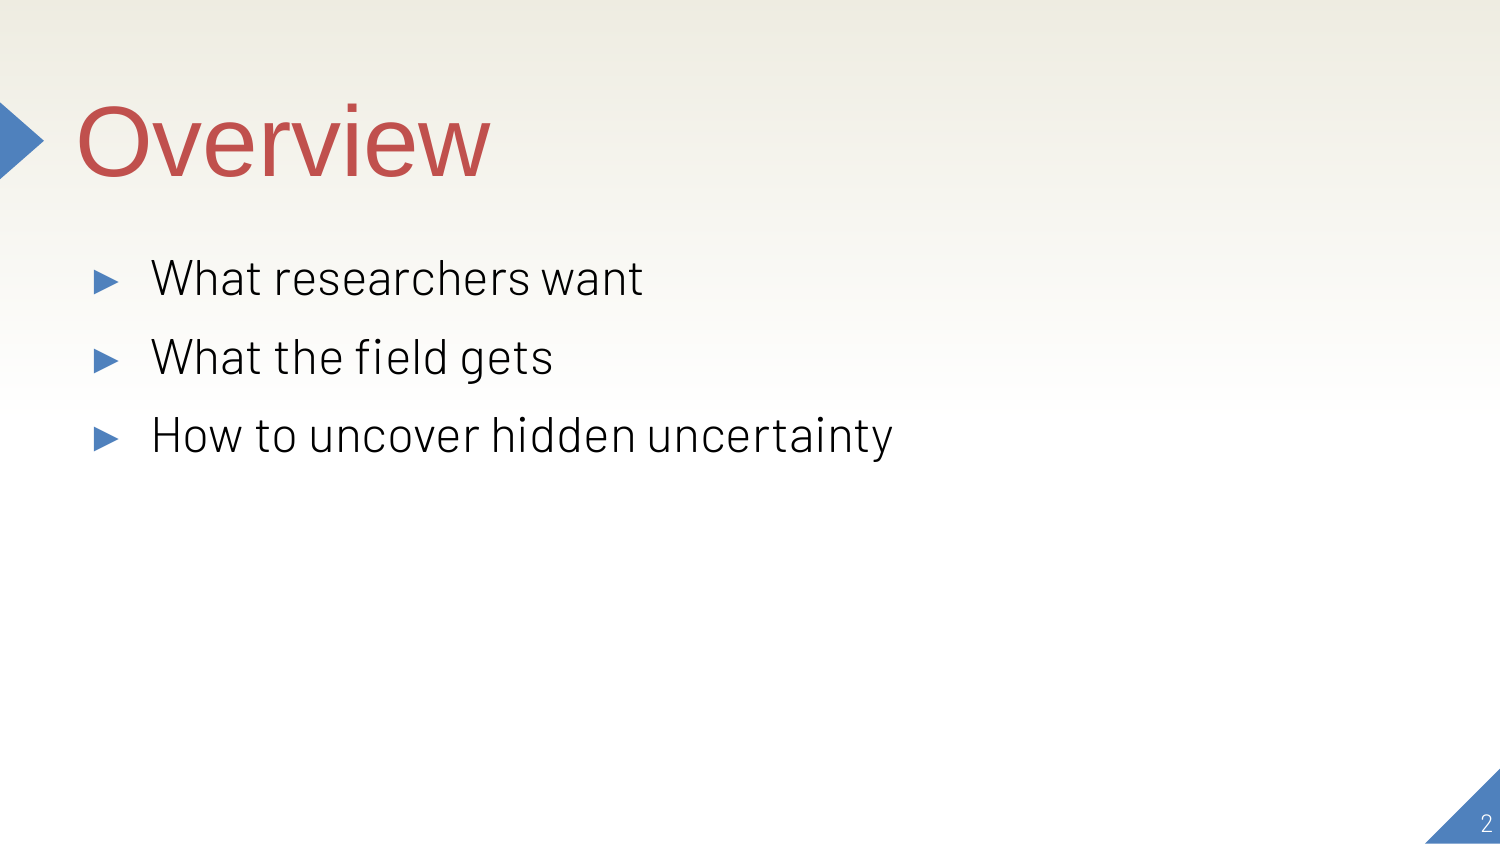

# Overview
What researchers want
What the field gets
How to uncover hidden uncertainty
2